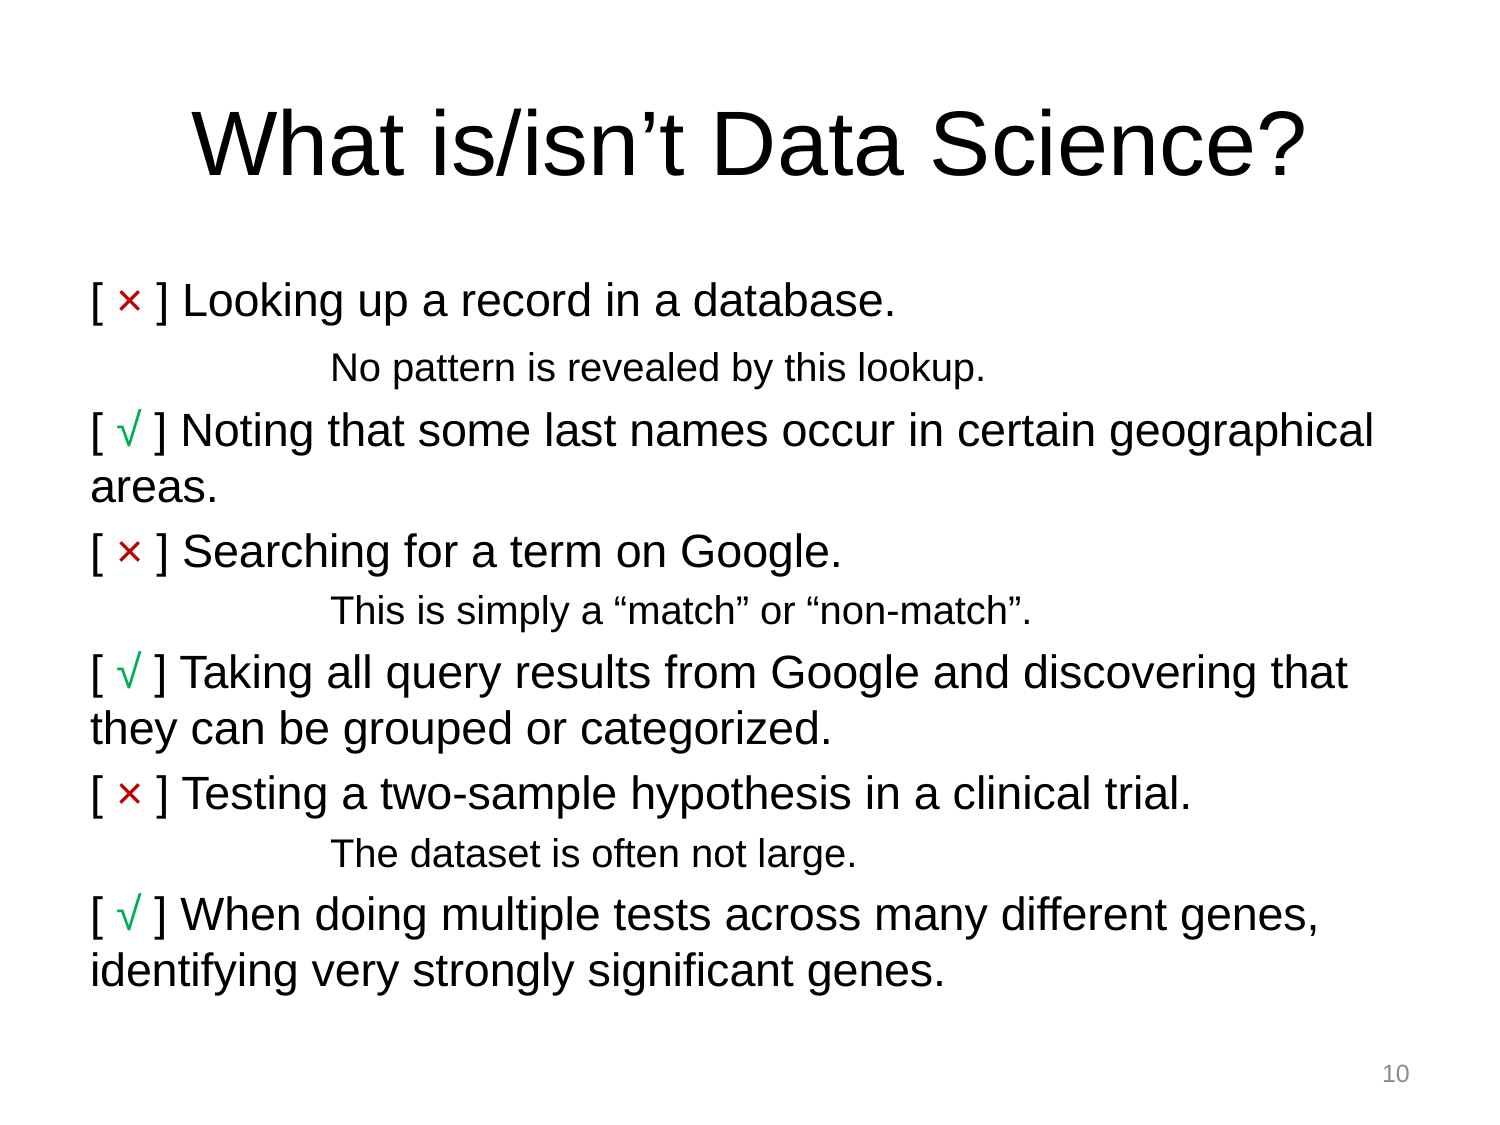

# What is/isn’t Data Science?
[ × ] Looking up a record in a database.
		No pattern is revealed by this lookup.
[ √ ] Noting that some last names occur in certain geographical areas.
[ × ] Searching for a term on Google.
		This is simply a “match” or “non-match”.
[ √ ] Taking all query results from Google and discovering that they can be grouped or categorized.
[ × ] Testing a two-sample hypothesis in a clinical trial.
		The dataset is often not large.
[ √ ] When doing multiple tests across many different genes, identifying very strongly significant genes.
10